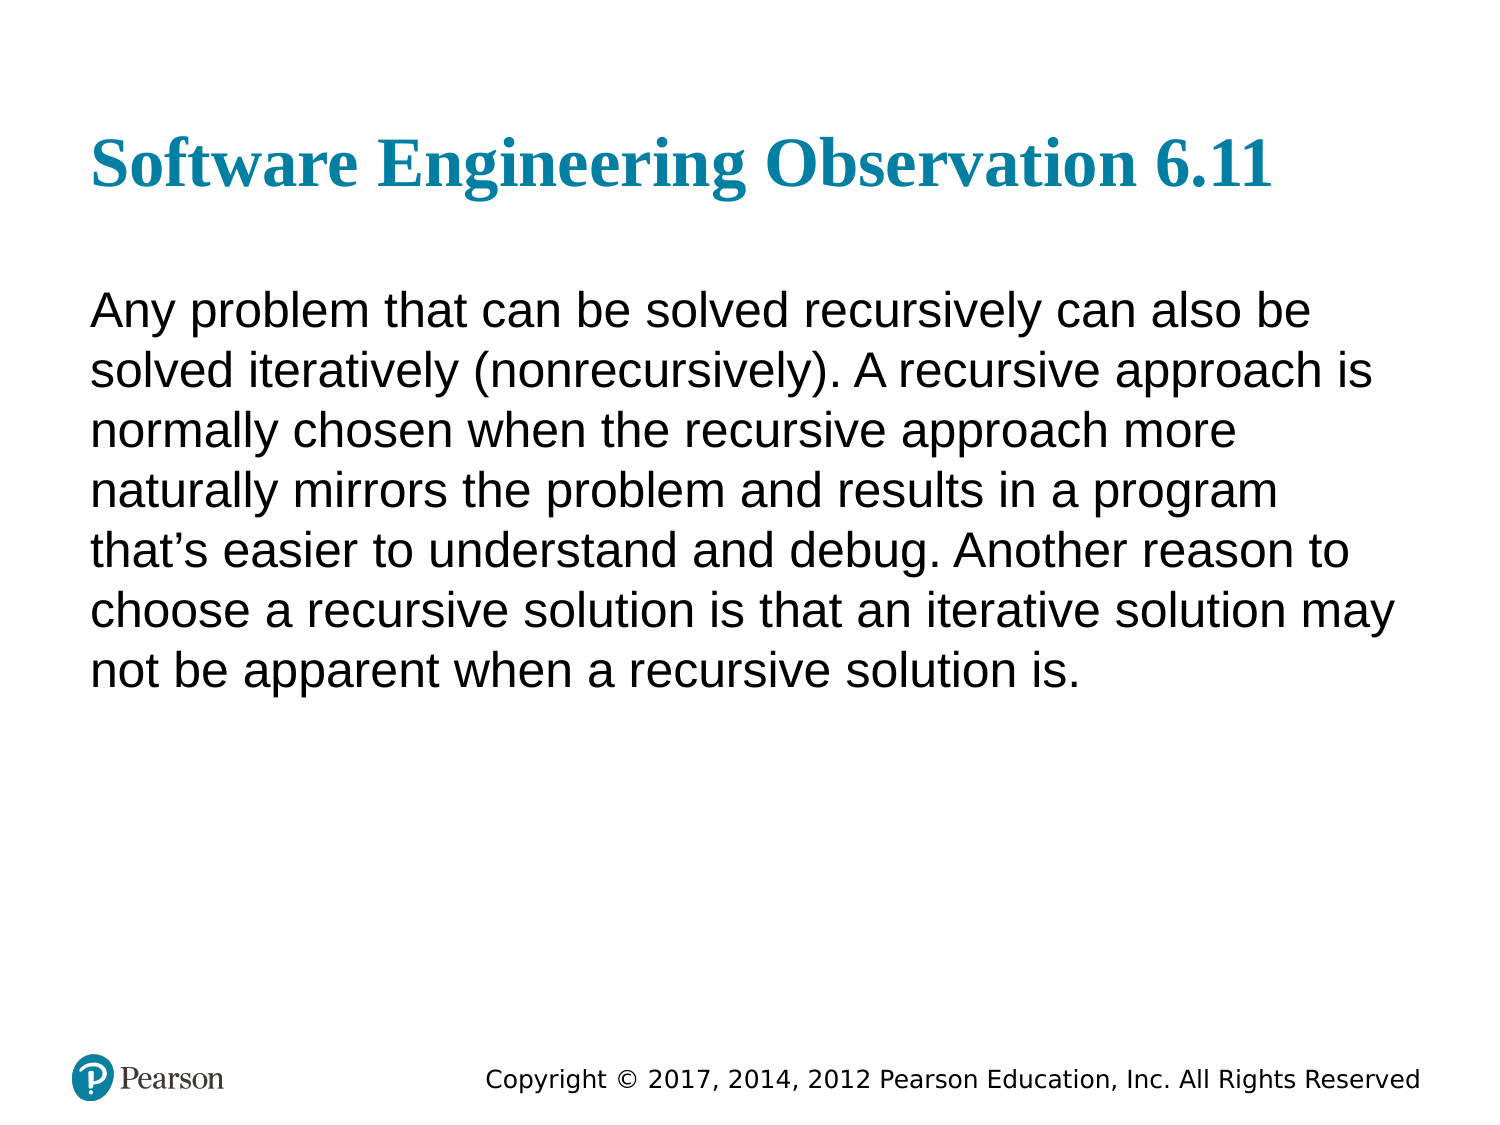

# Software Engineering Observation 6.11
Any problem that can be solved recursively can also be solved iteratively (nonrecursively). A recursive approach is normally chosen when the recursive approach more naturally mirrors the problem and results in a program that’s easier to understand and debug. Another reason to choose a recursive solution is that an iterative solution may not be apparent when a recursive solution is.